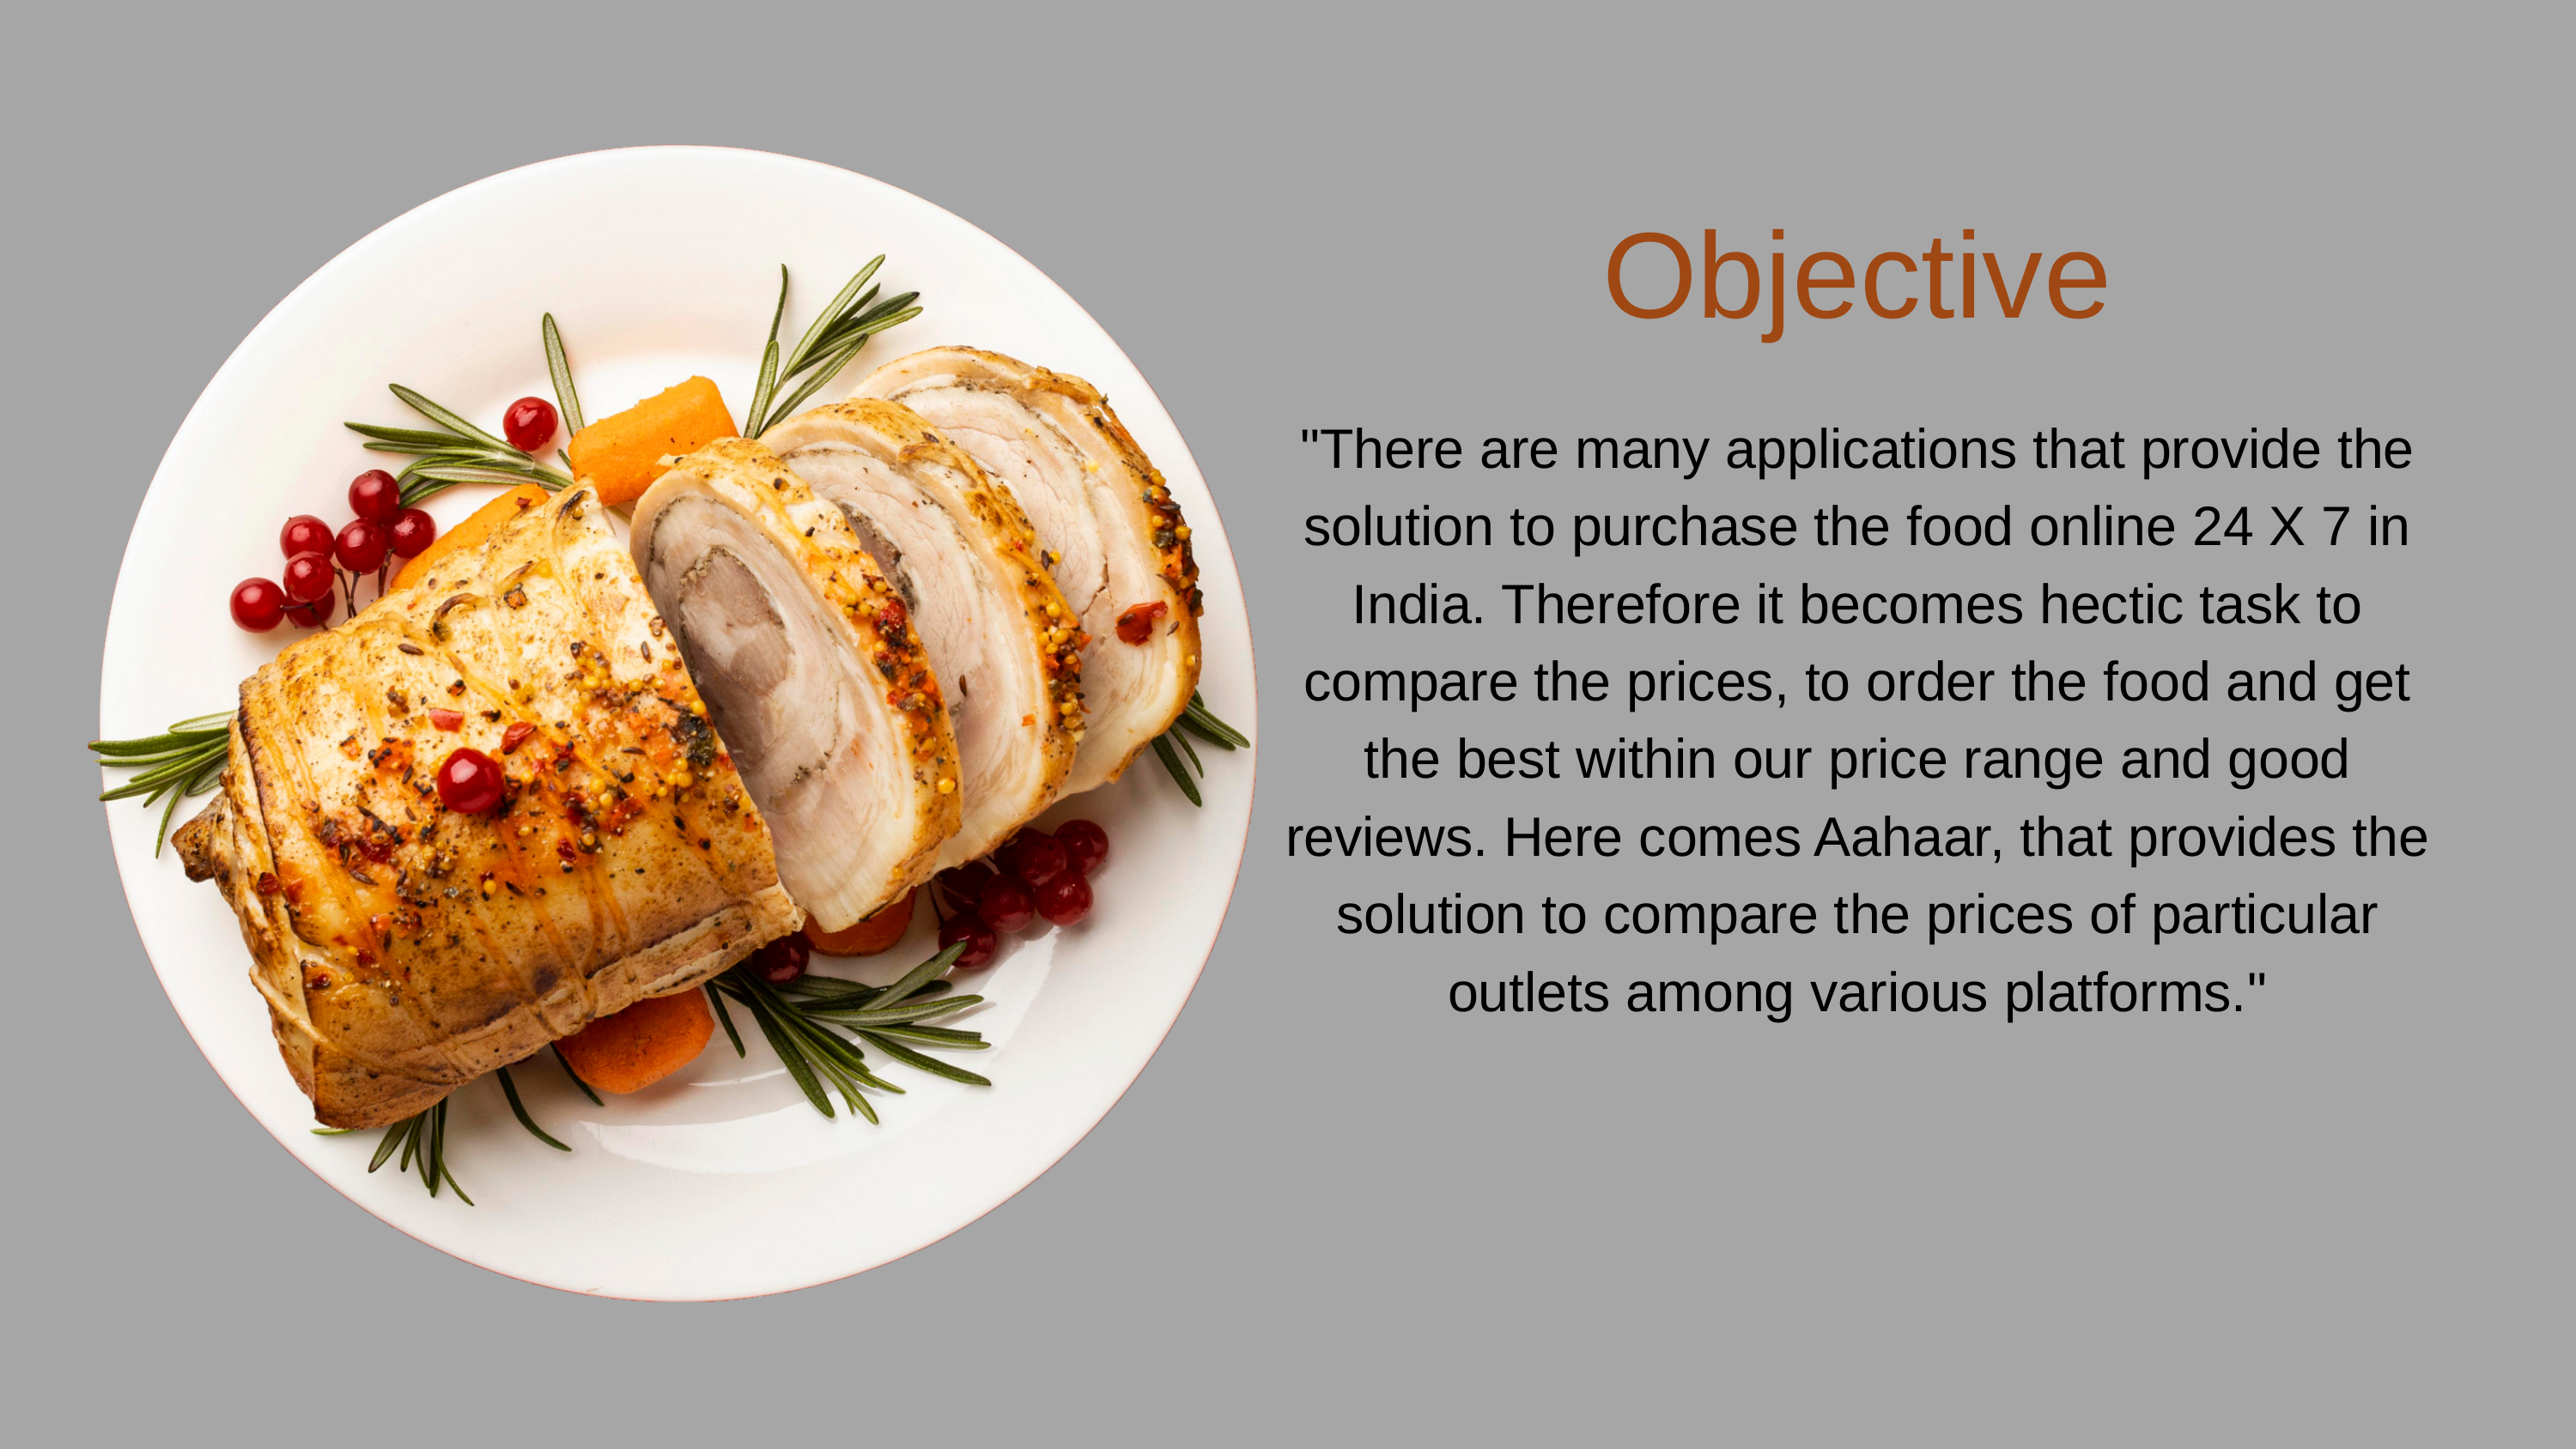

Objective
"There are many applications that provide the solution to purchase the food online 24 X 7 in India. Therefore it becomes hectic task to compare the prices, to order the food and get the best within our price range and good reviews. Here comes Aahaar, that provides the solution to compare the prices of particular outlets among various platforms."